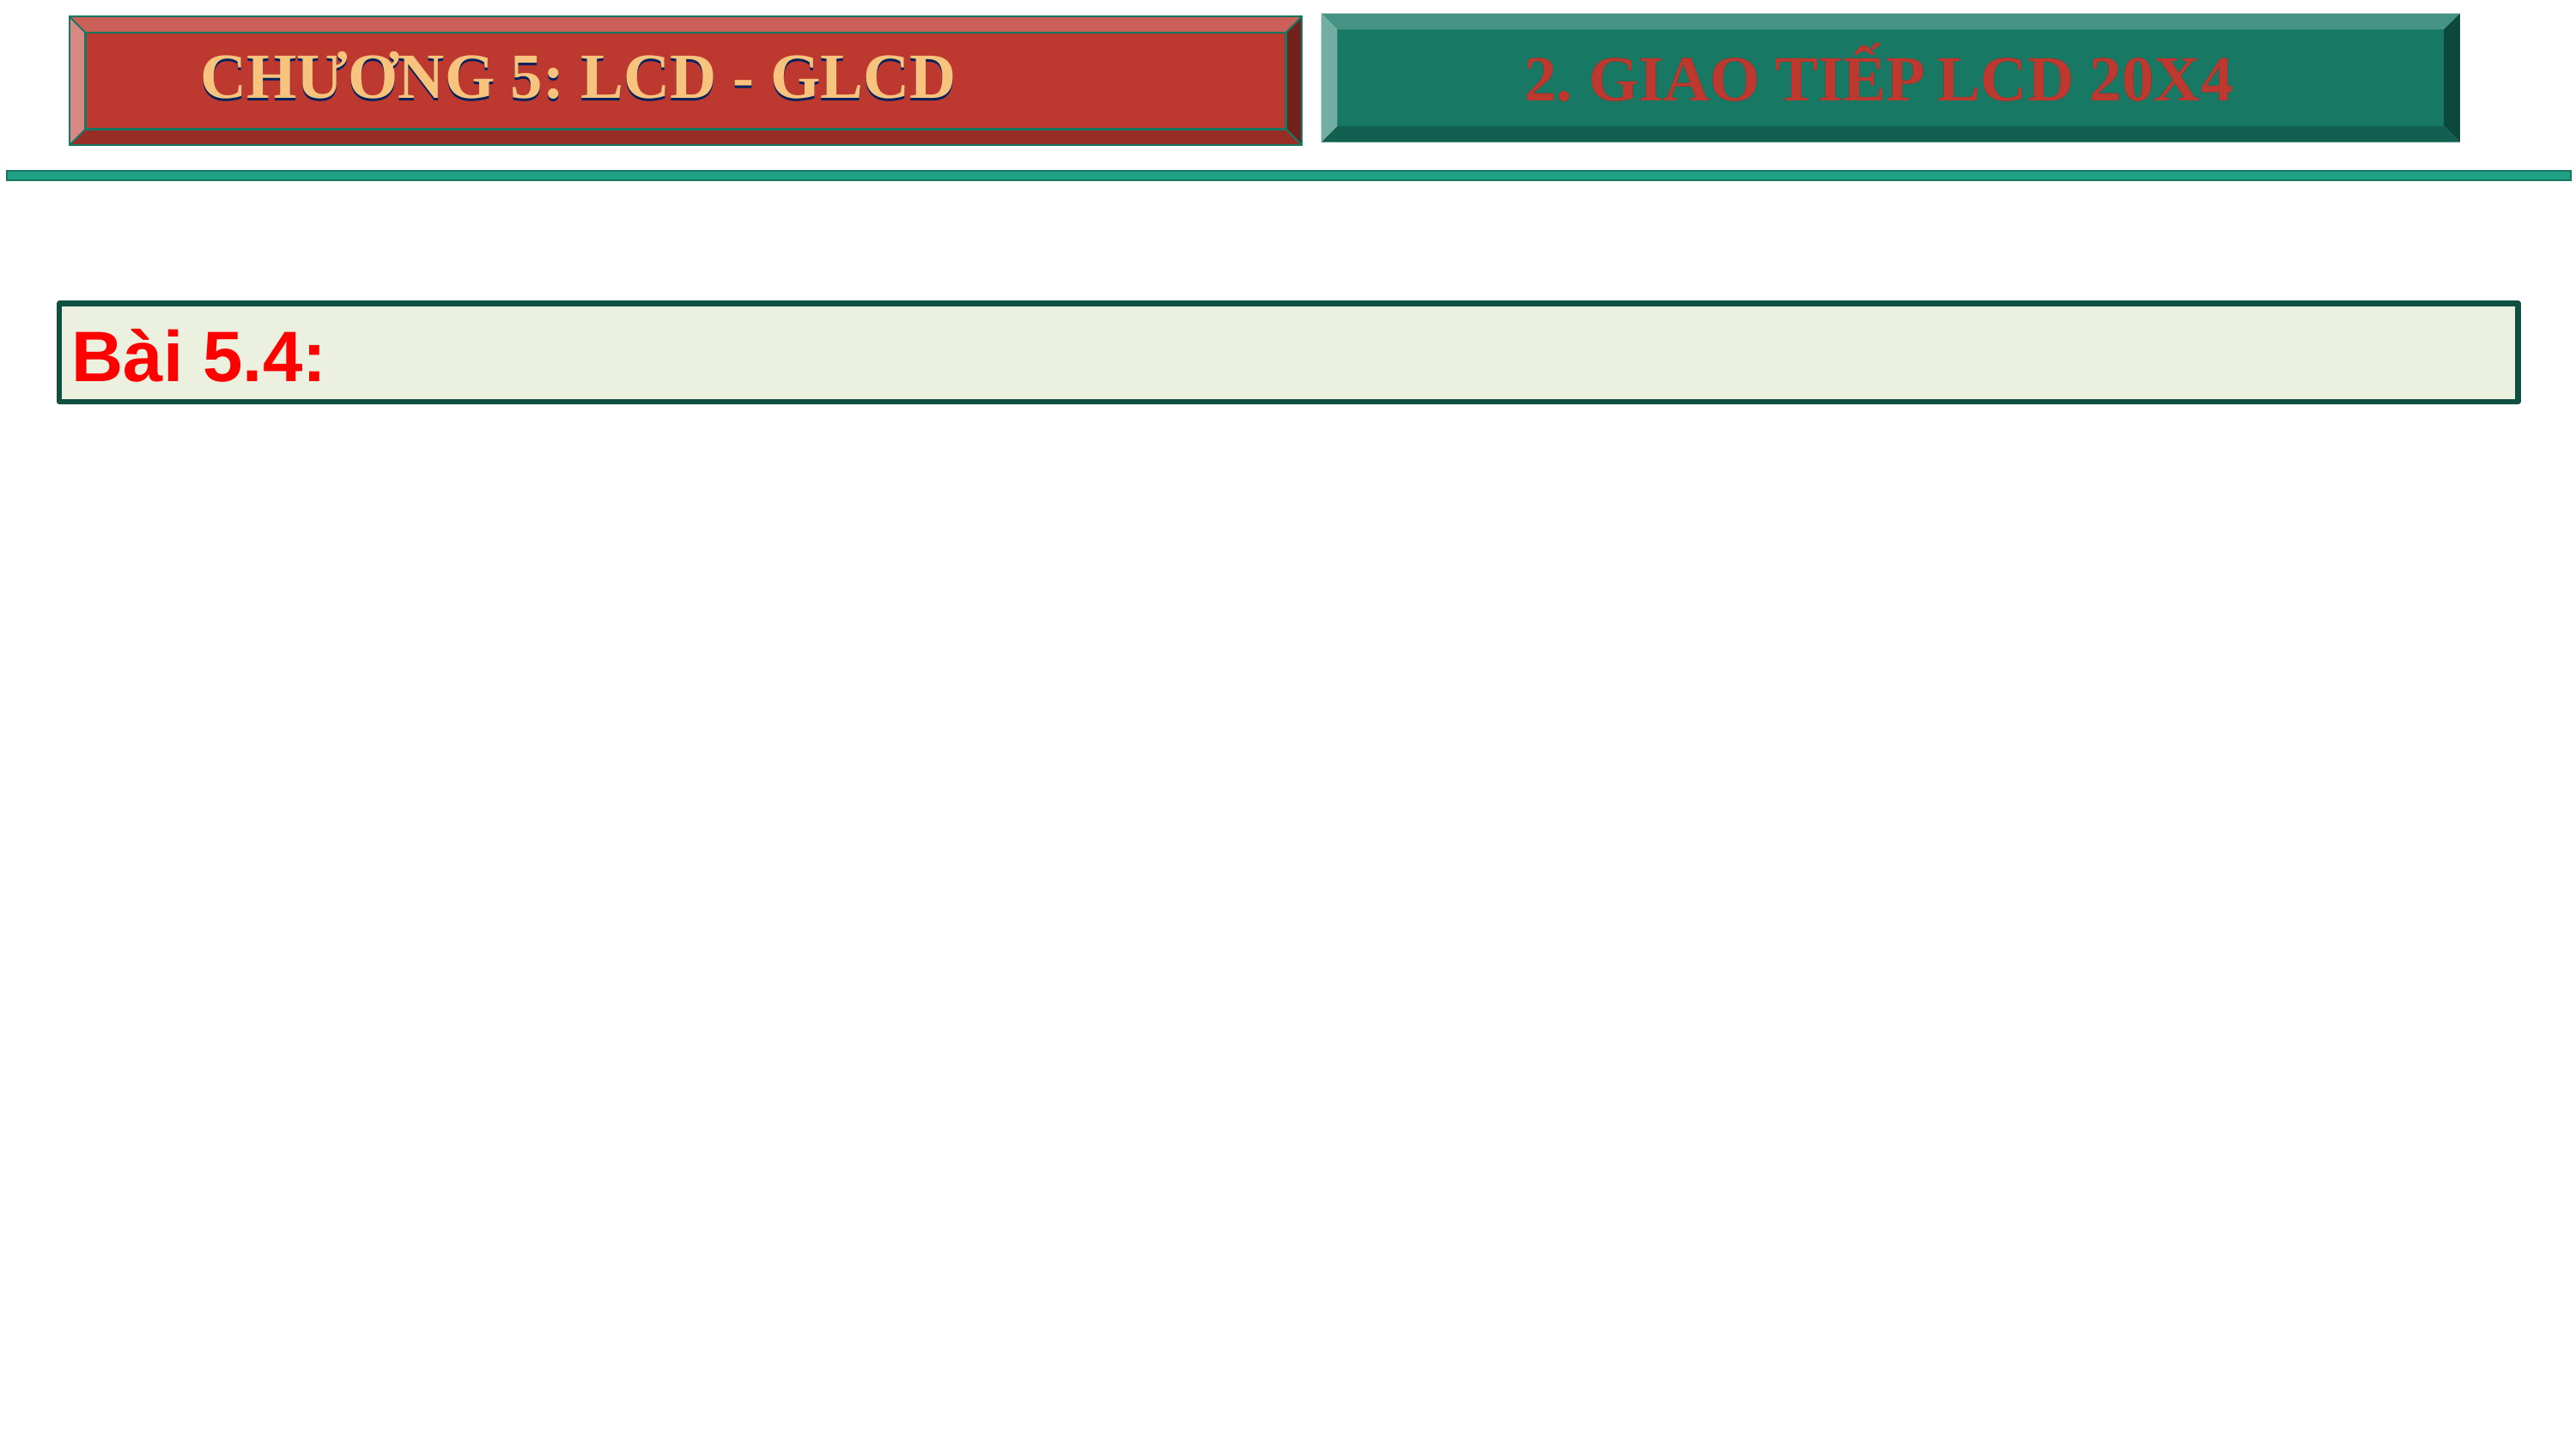

CHƯƠNG 5: LCD - GLCD
CHƯƠNG 5: LCD - GLCD
2. GIAO TIẾP LCD 20X4
2. GIAO TIẾP LCD 20X4

Bài 5.4: